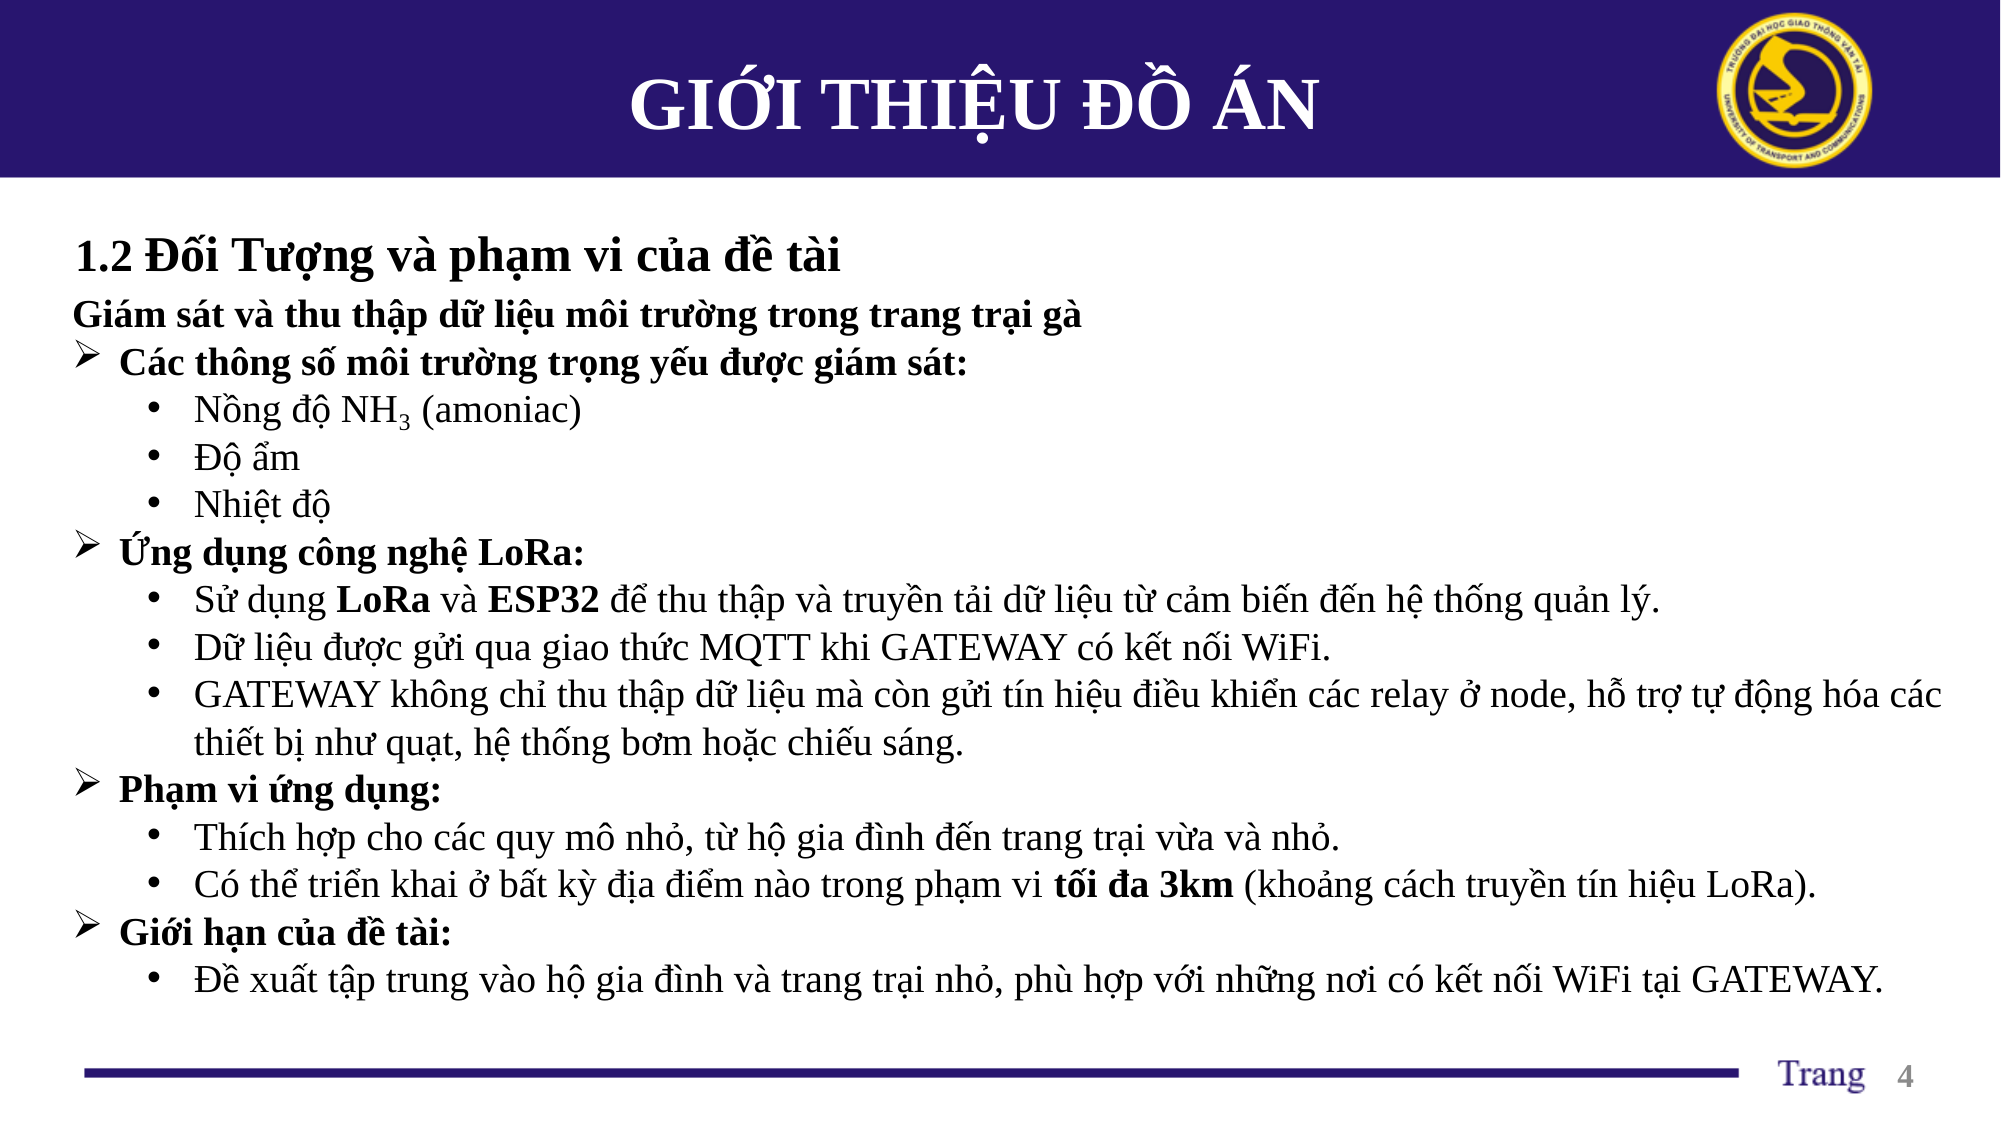

GIỚI THIỆU ĐỒ ÁN
1.2 Đối Tượng và phạm vi của đề tài
Giám sát và thu thập dữ liệu môi trường trong trang trại gà
Các thông số môi trường trọng yếu được giám sát:
Nồng độ NH₃ (amoniac)
Độ ẩm
Nhiệt độ
Ứng dụng công nghệ LoRa:
Sử dụng LoRa và ESP32 để thu thập và truyền tải dữ liệu từ cảm biến đến hệ thống quản lý.
Dữ liệu được gửi qua giao thức MQTT khi GATEWAY có kết nối WiFi.
GATEWAY không chỉ thu thập dữ liệu mà còn gửi tín hiệu điều khiển các relay ở node, hỗ trợ tự động hóa các thiết bị như quạt, hệ thống bơm hoặc chiếu sáng.
Phạm vi ứng dụng:
Thích hợp cho các quy mô nhỏ, từ hộ gia đình đến trang trại vừa và nhỏ.
Có thể triển khai ở bất kỳ địa điểm nào trong phạm vi tối đa 3km (khoảng cách truyền tín hiệu LoRa).
Giới hạn của đề tài:
Đề xuất tập trung vào hộ gia đình và trang trại nhỏ, phù hợp với những nơi có kết nối WiFi tại GATEWAY.
4